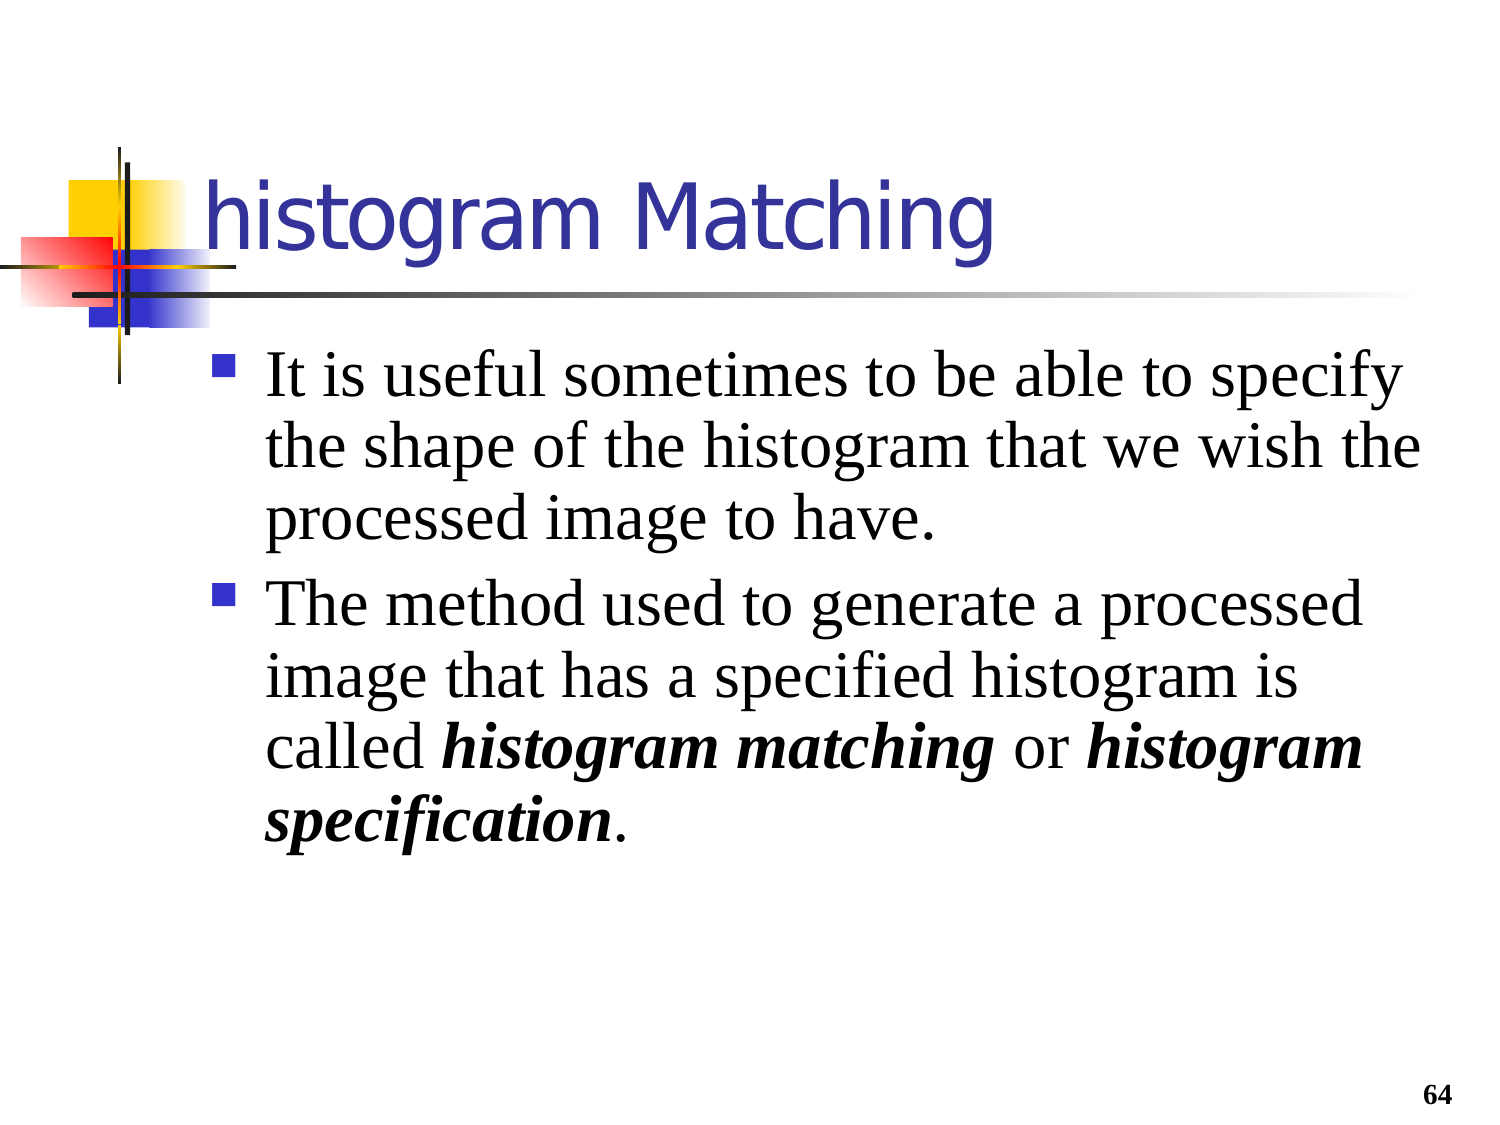

# histogram Matching
It is useful sometimes to be able to specify the shape of the histogram that we wish the processed image to have.
The method used to generate a processed image that has a specified histogram is called histogram matching or histogram specification.
64